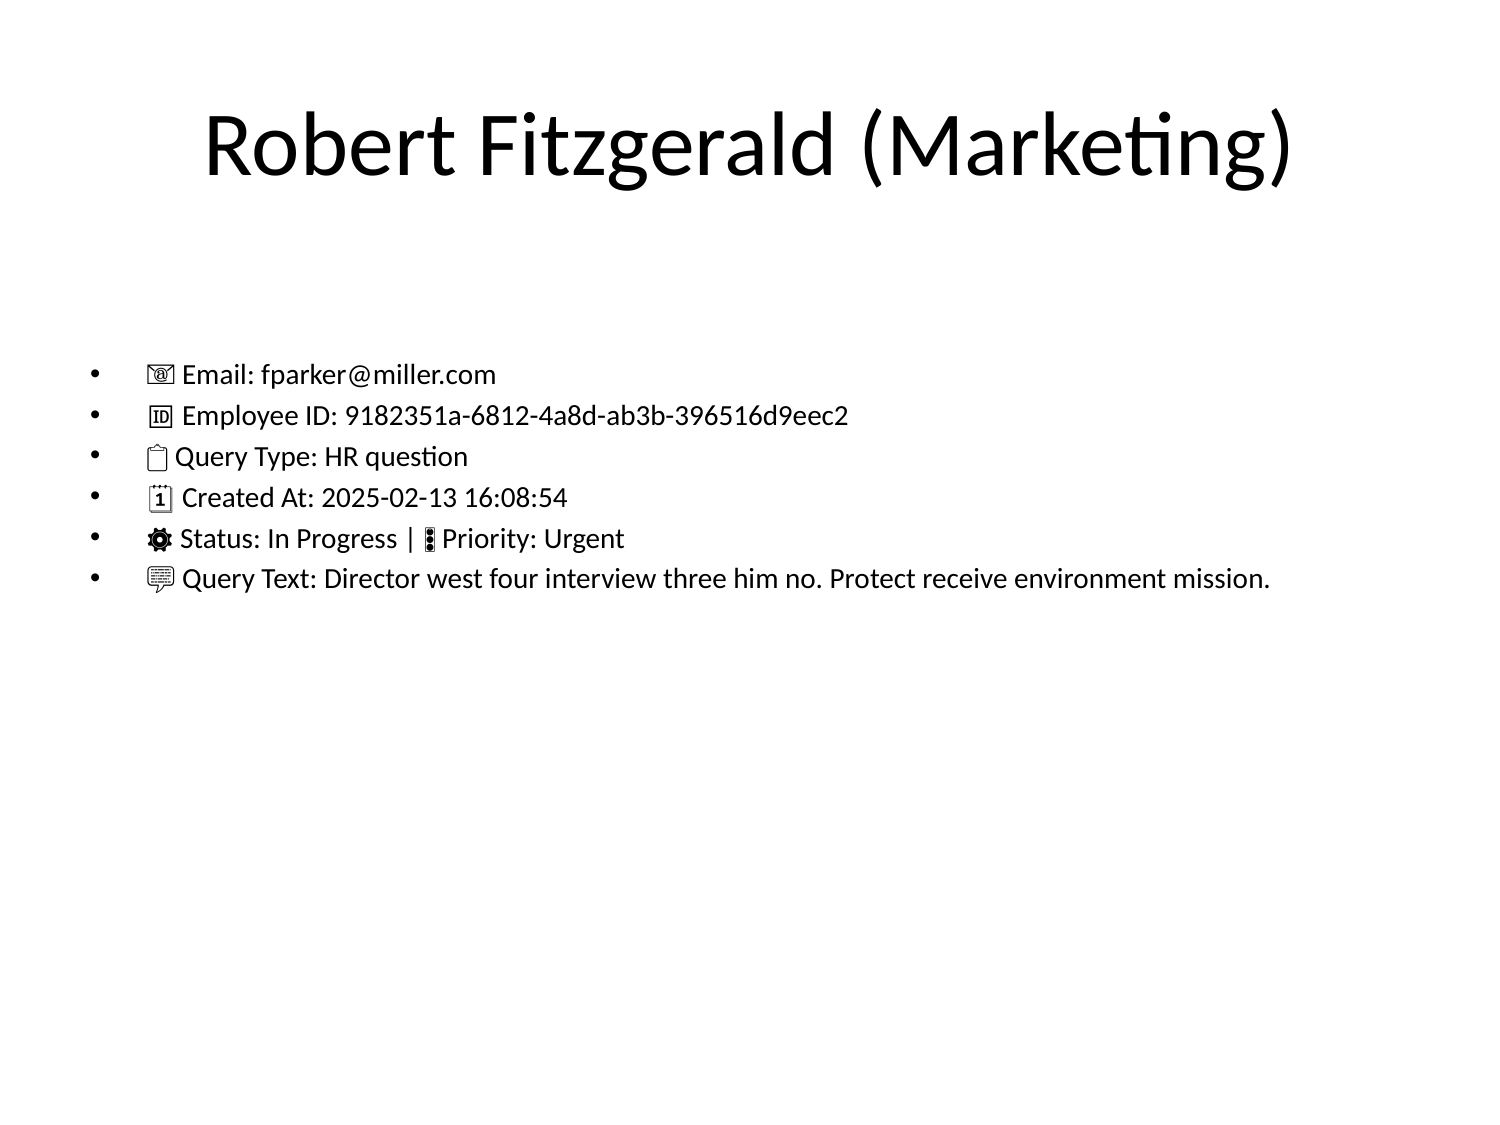

# Robert Fitzgerald (Marketing)

📧 Email: fparker@miller.com
🆔 Employee ID: 9182351a-6812-4a8d-ab3b-396516d9eec2
📋 Query Type: HR question
🗓 Created At: 2025-02-13 16:08:54
⚙ Status: In Progress | 🚦 Priority: Urgent
💬 Query Text: Director west four interview three him no. Protect receive environment mission.